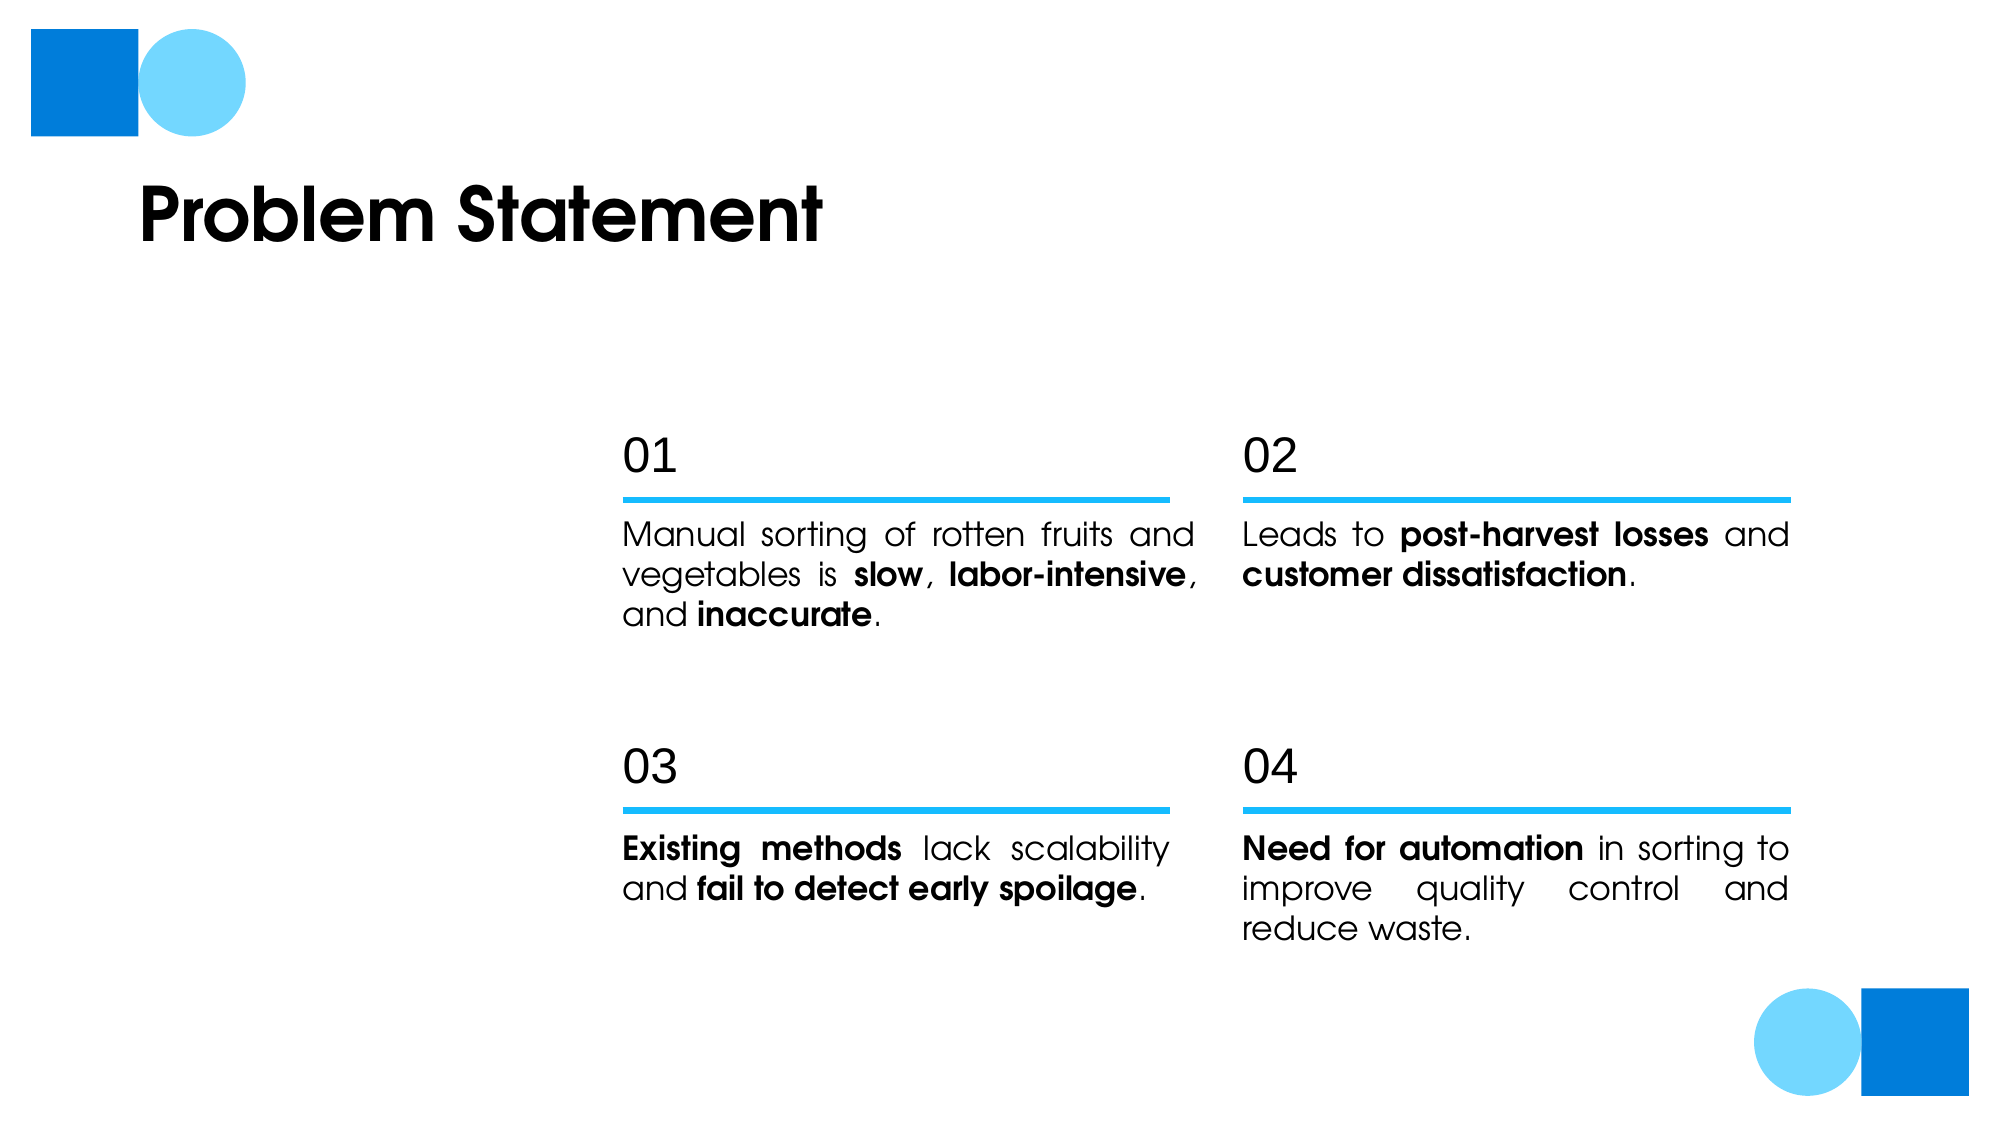

# Problem Statement
02
01
Manual sorting of rotten fruits and vegetables is slow, labor-intensive, and inaccurate.
Leads to post-harvest losses and customer dissatisfaction.

04
03
Existing methods lack scalability and fail to detect early spoilage.

Need for automation in sorting to improve quality control and reduce waste.